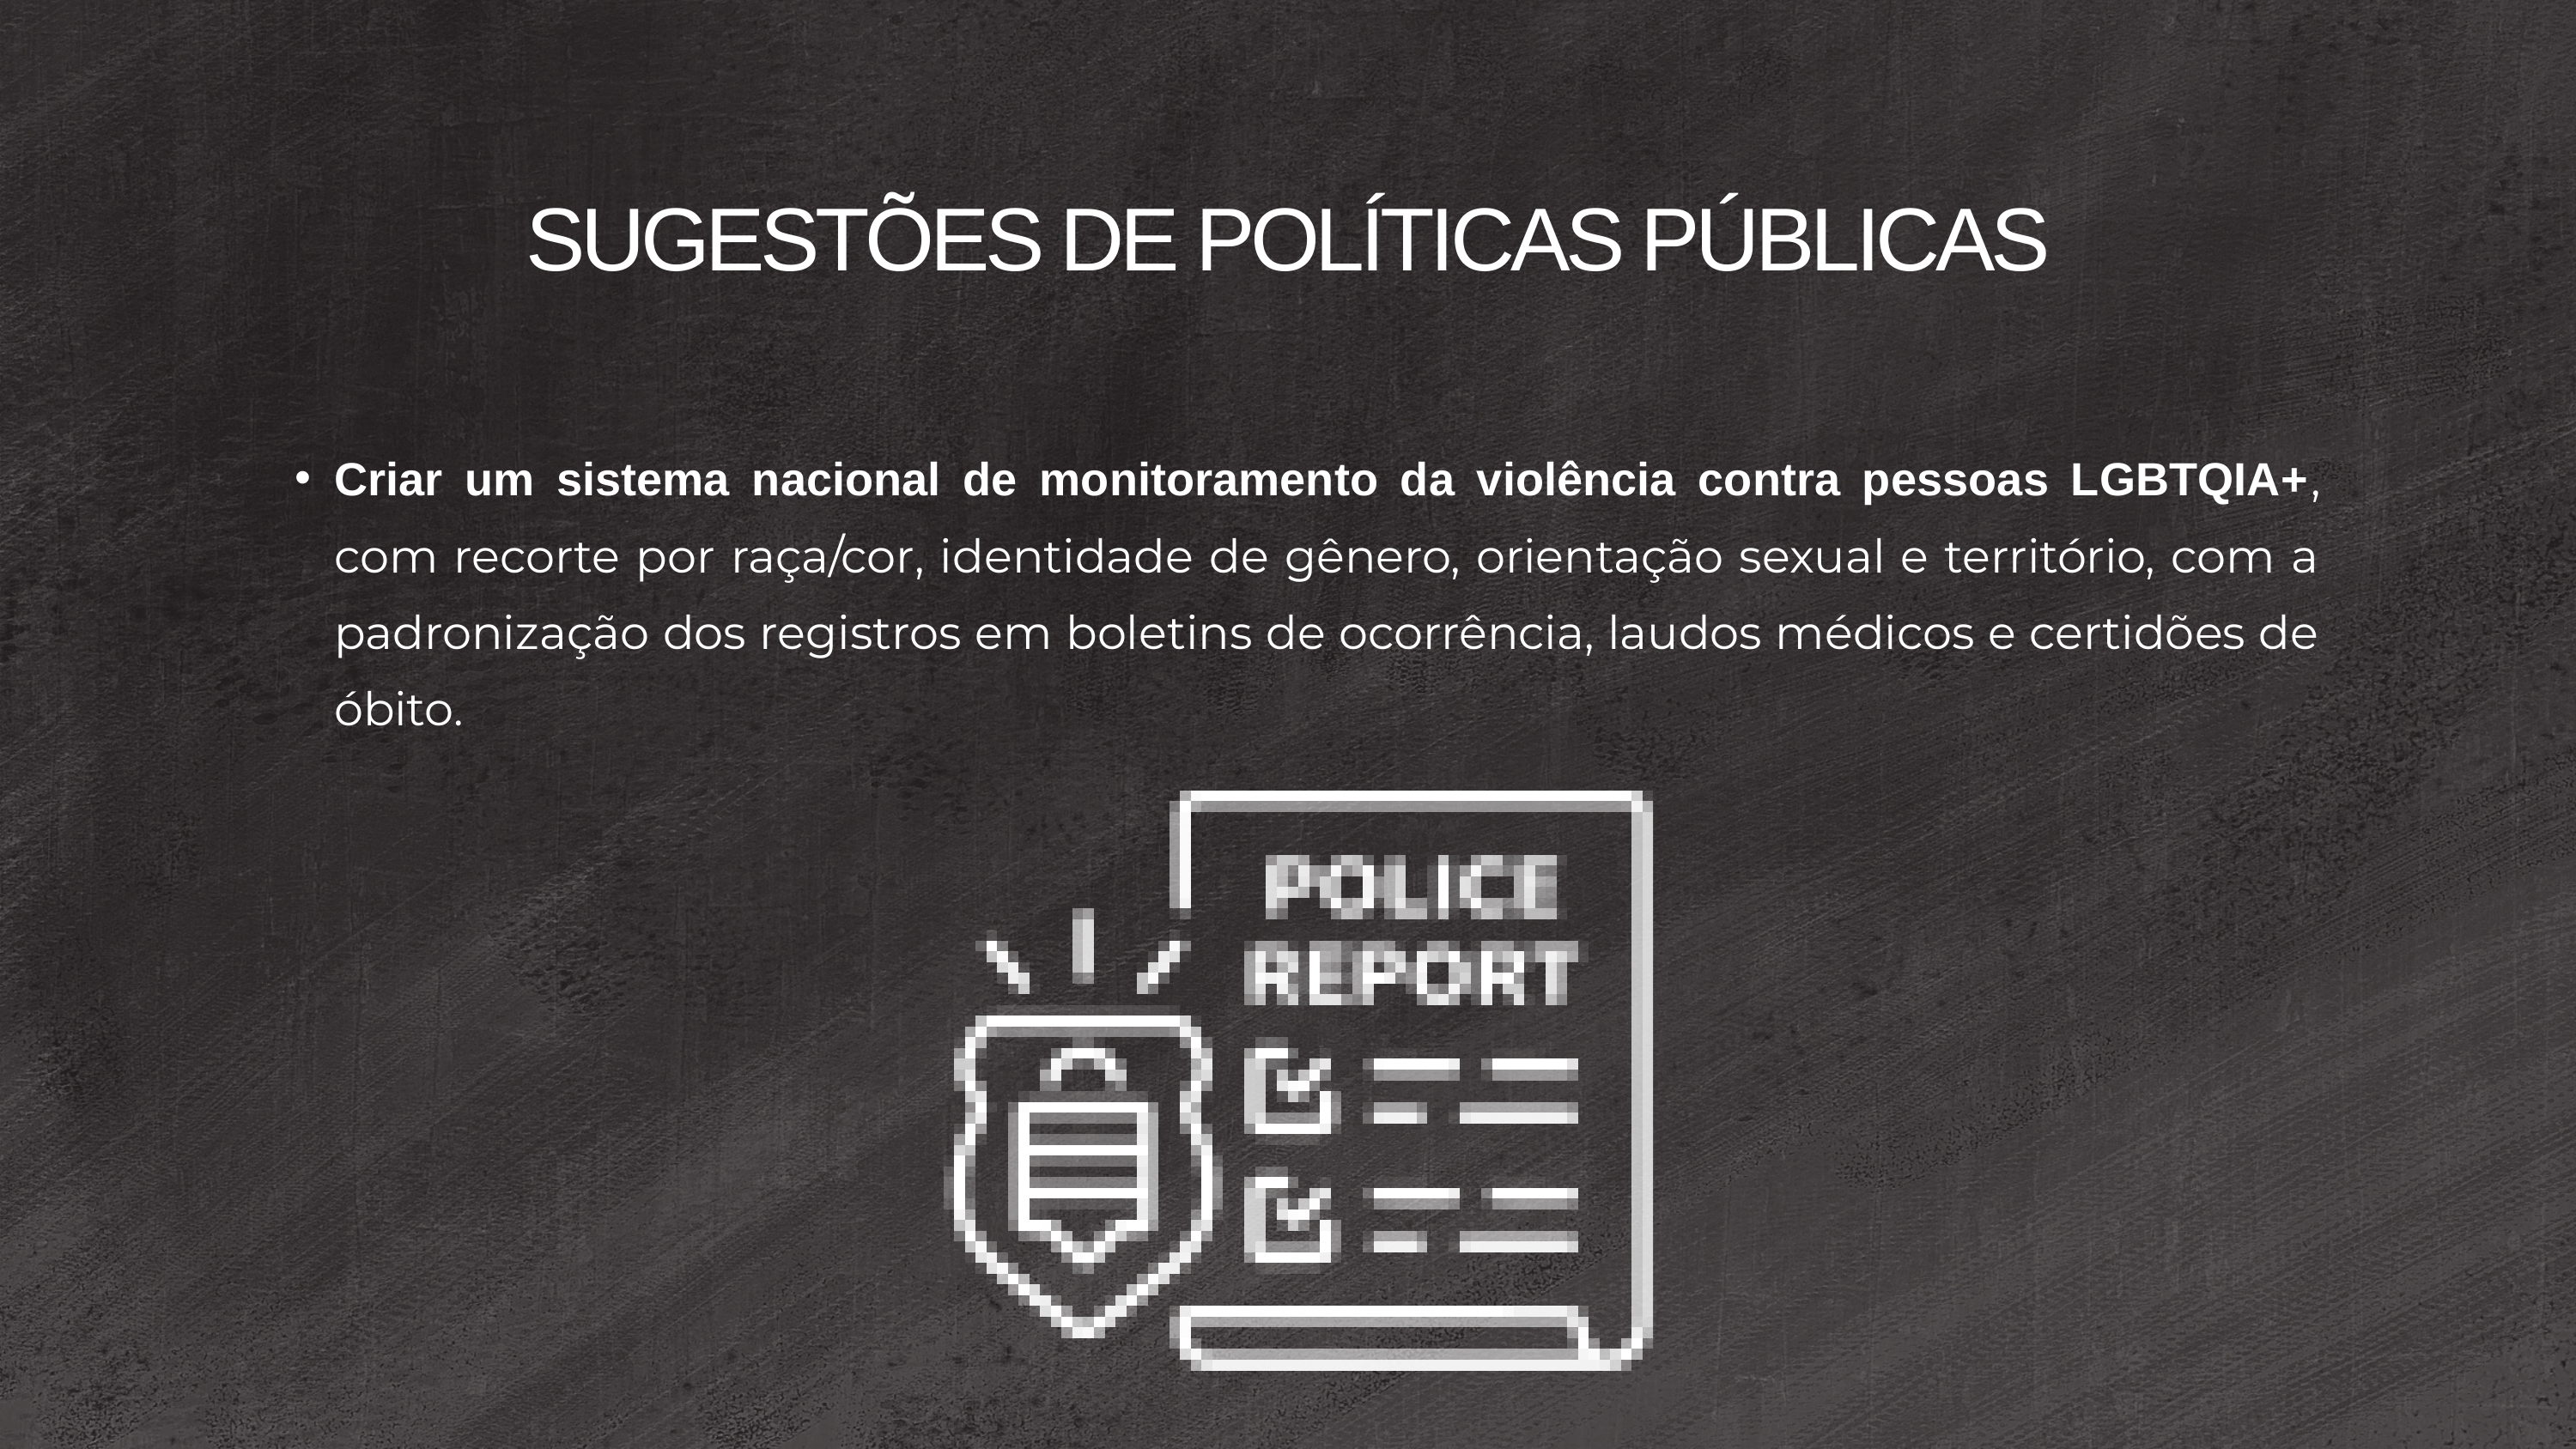

SUGESTÕES DE POLÍTICAS PÚBLICAS
Criar um sistema nacional de monitoramento da violência contra pessoas LGBTQIA+, com recorte por raça/cor, identidade de gênero, orientação sexual e território, com a padronização dos registros em boletins de ocorrência, laudos médicos e certidões de óbito.